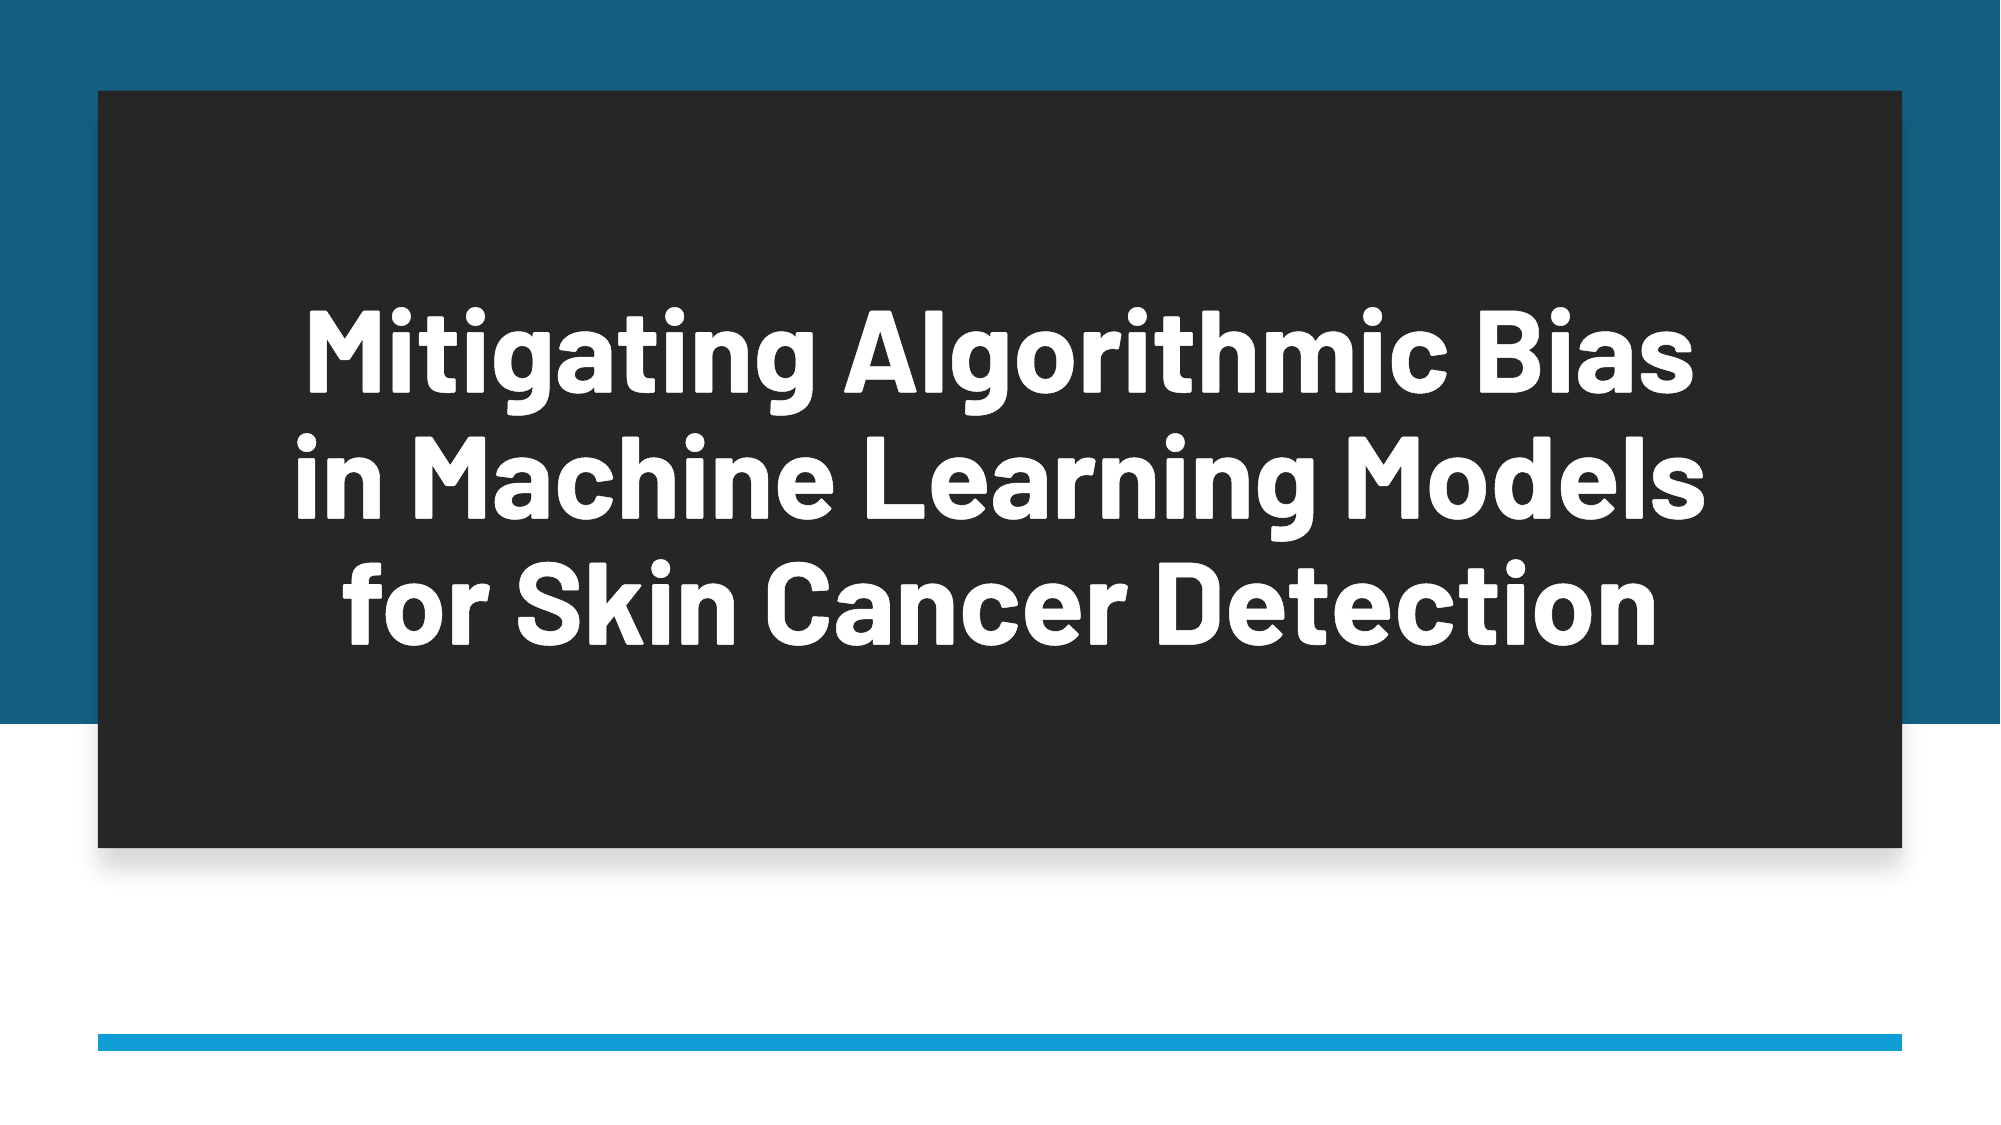

# Mitigating Algorithmic Bias in Machine Learning Models for Skin Cancer Detection